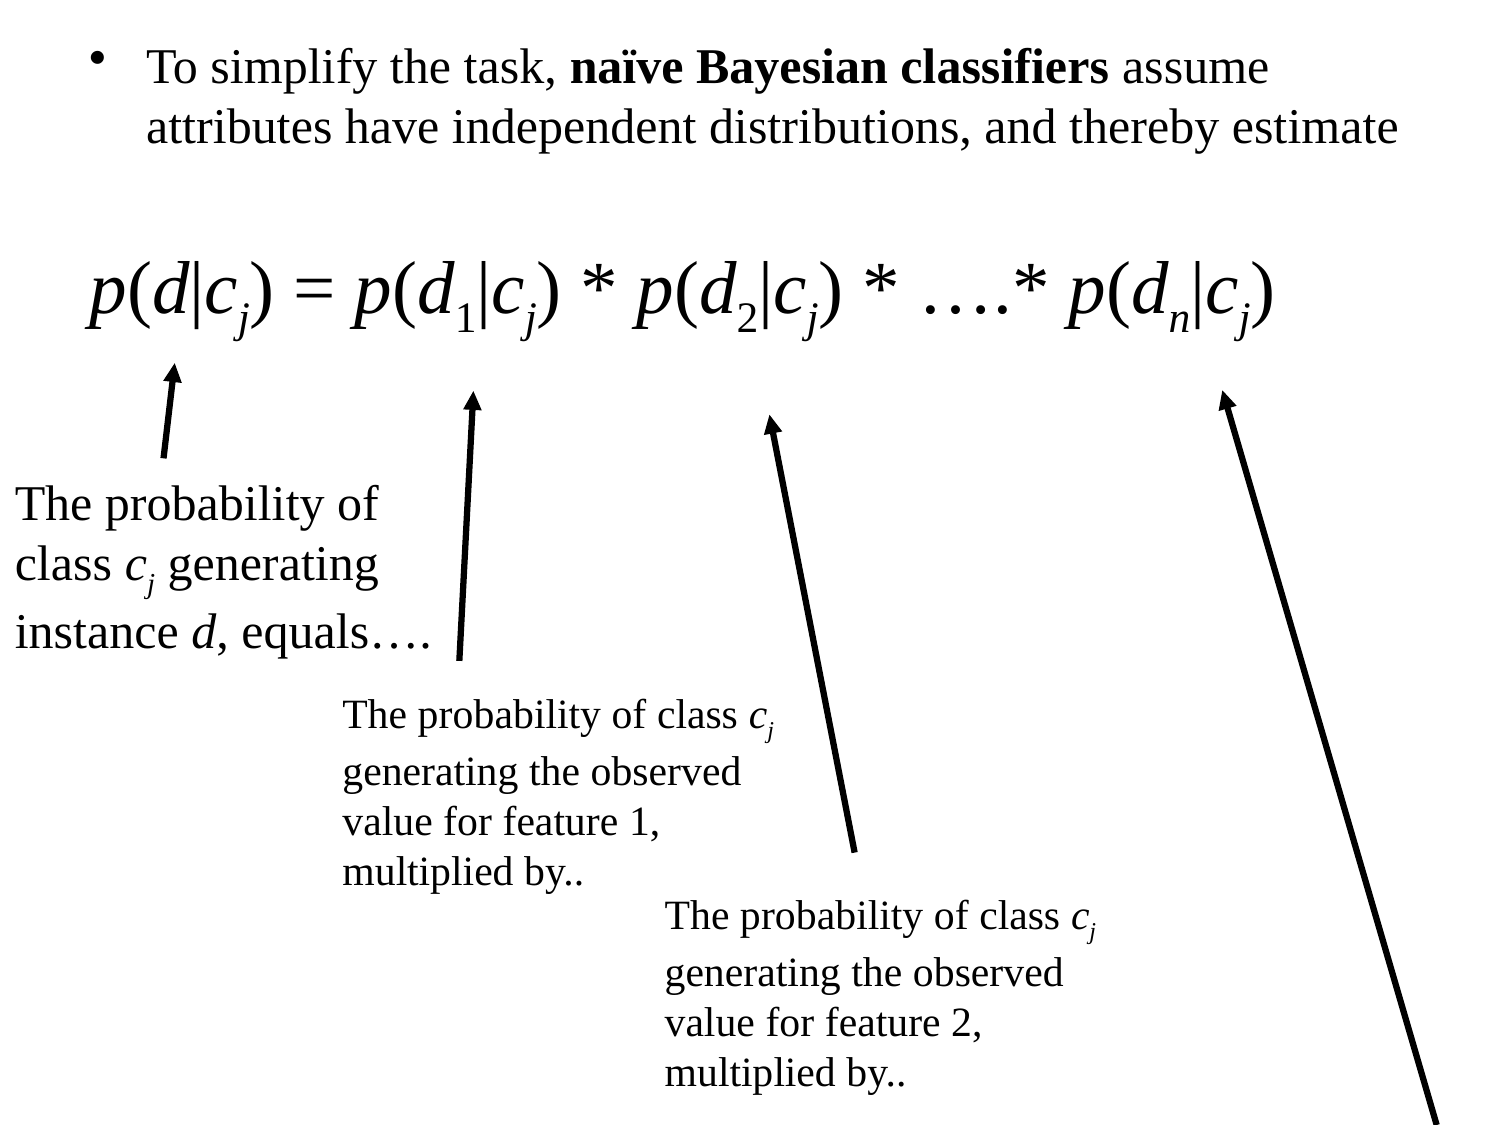

To simplify the task, naïve Bayesian classifiers assume attributes have independent distributions, and thereby estimate

p(d|cj) = p(d1|cj) * p(d2|cj) * ….* p(dn|cj)

The probability of class cj generating instance d, equals….

The probability of class cj generating the observed value for feature 1, multiplied by..
The probability of class cj generating the observed value for feature 2, multiplied by..